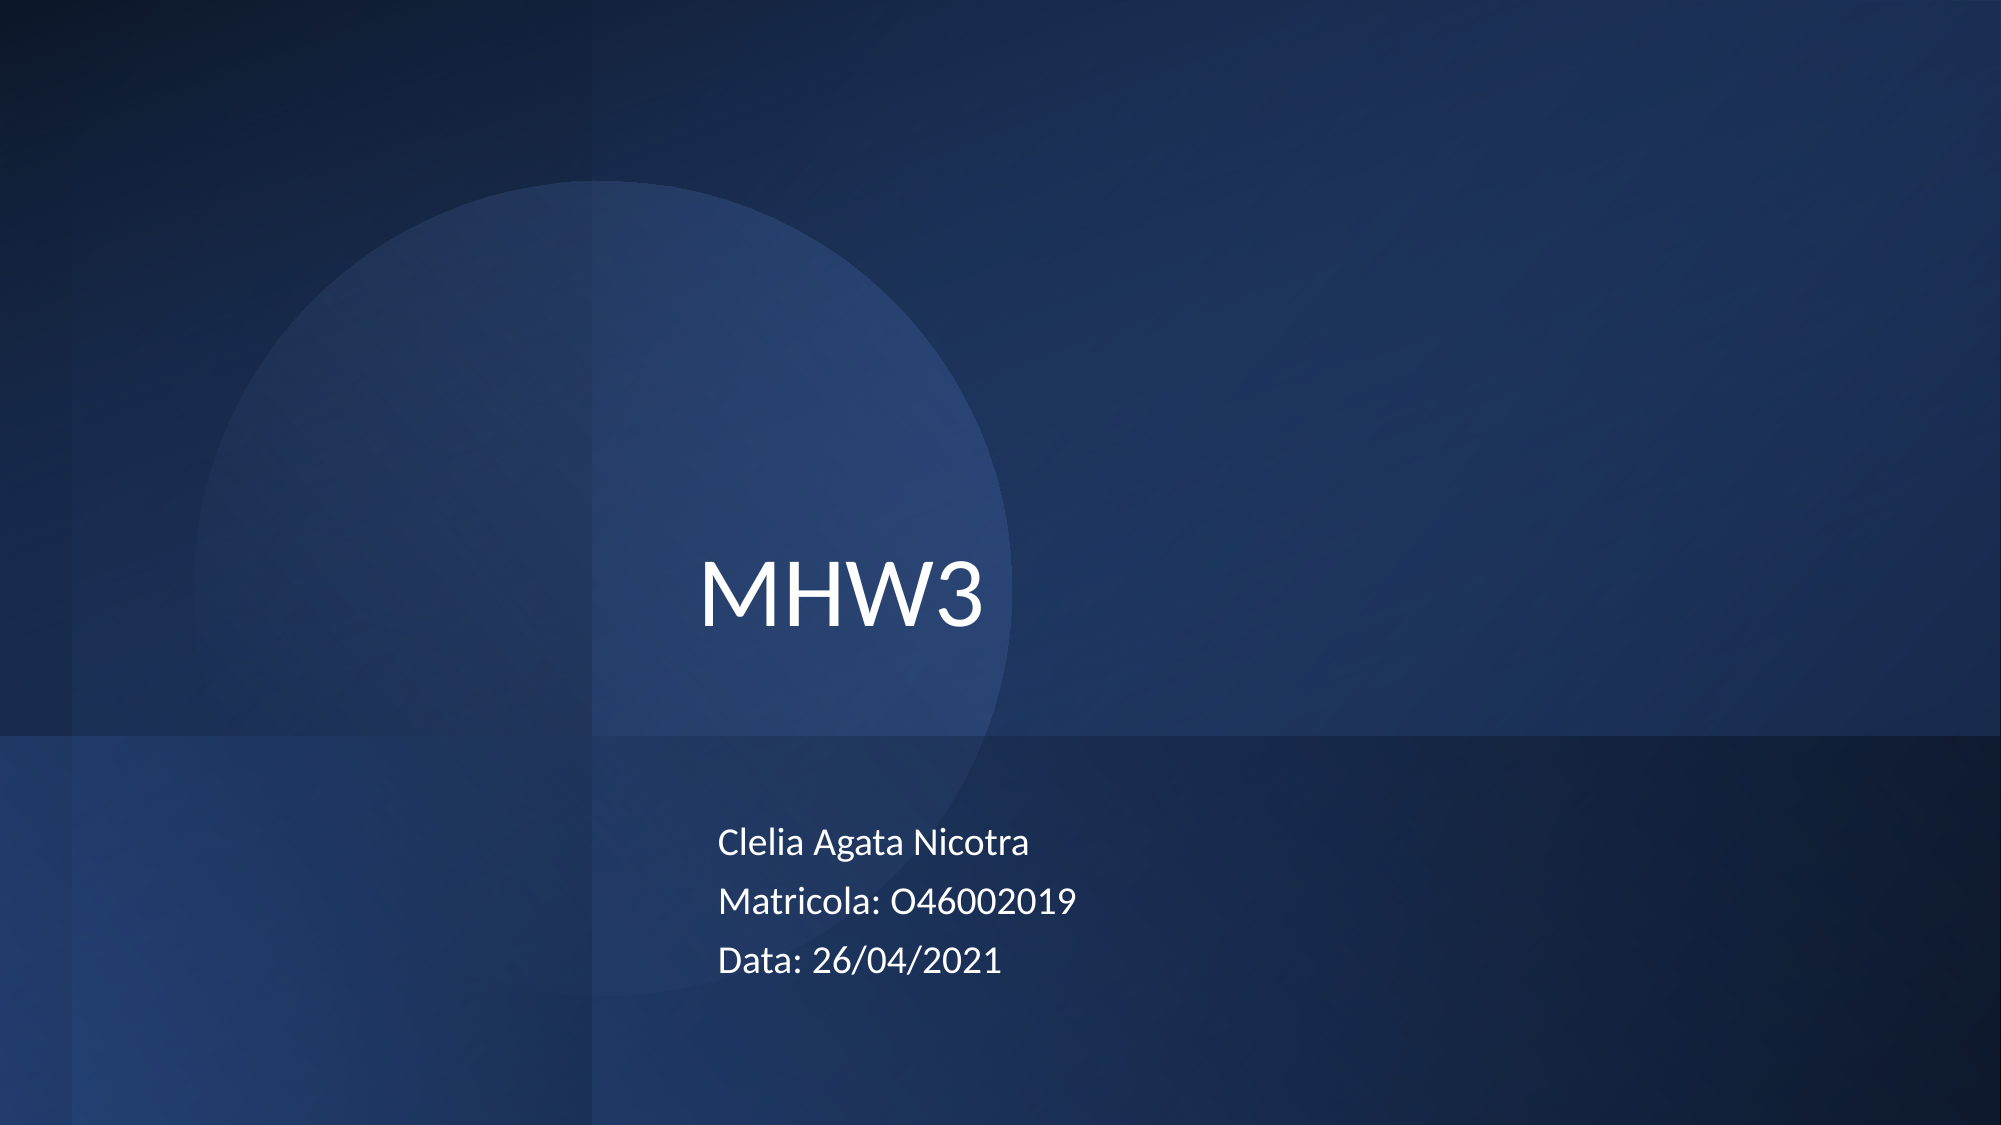

# MHW3

Clelia Agata Nicotra
Matricola: O46002019
Data: 26/04/2021